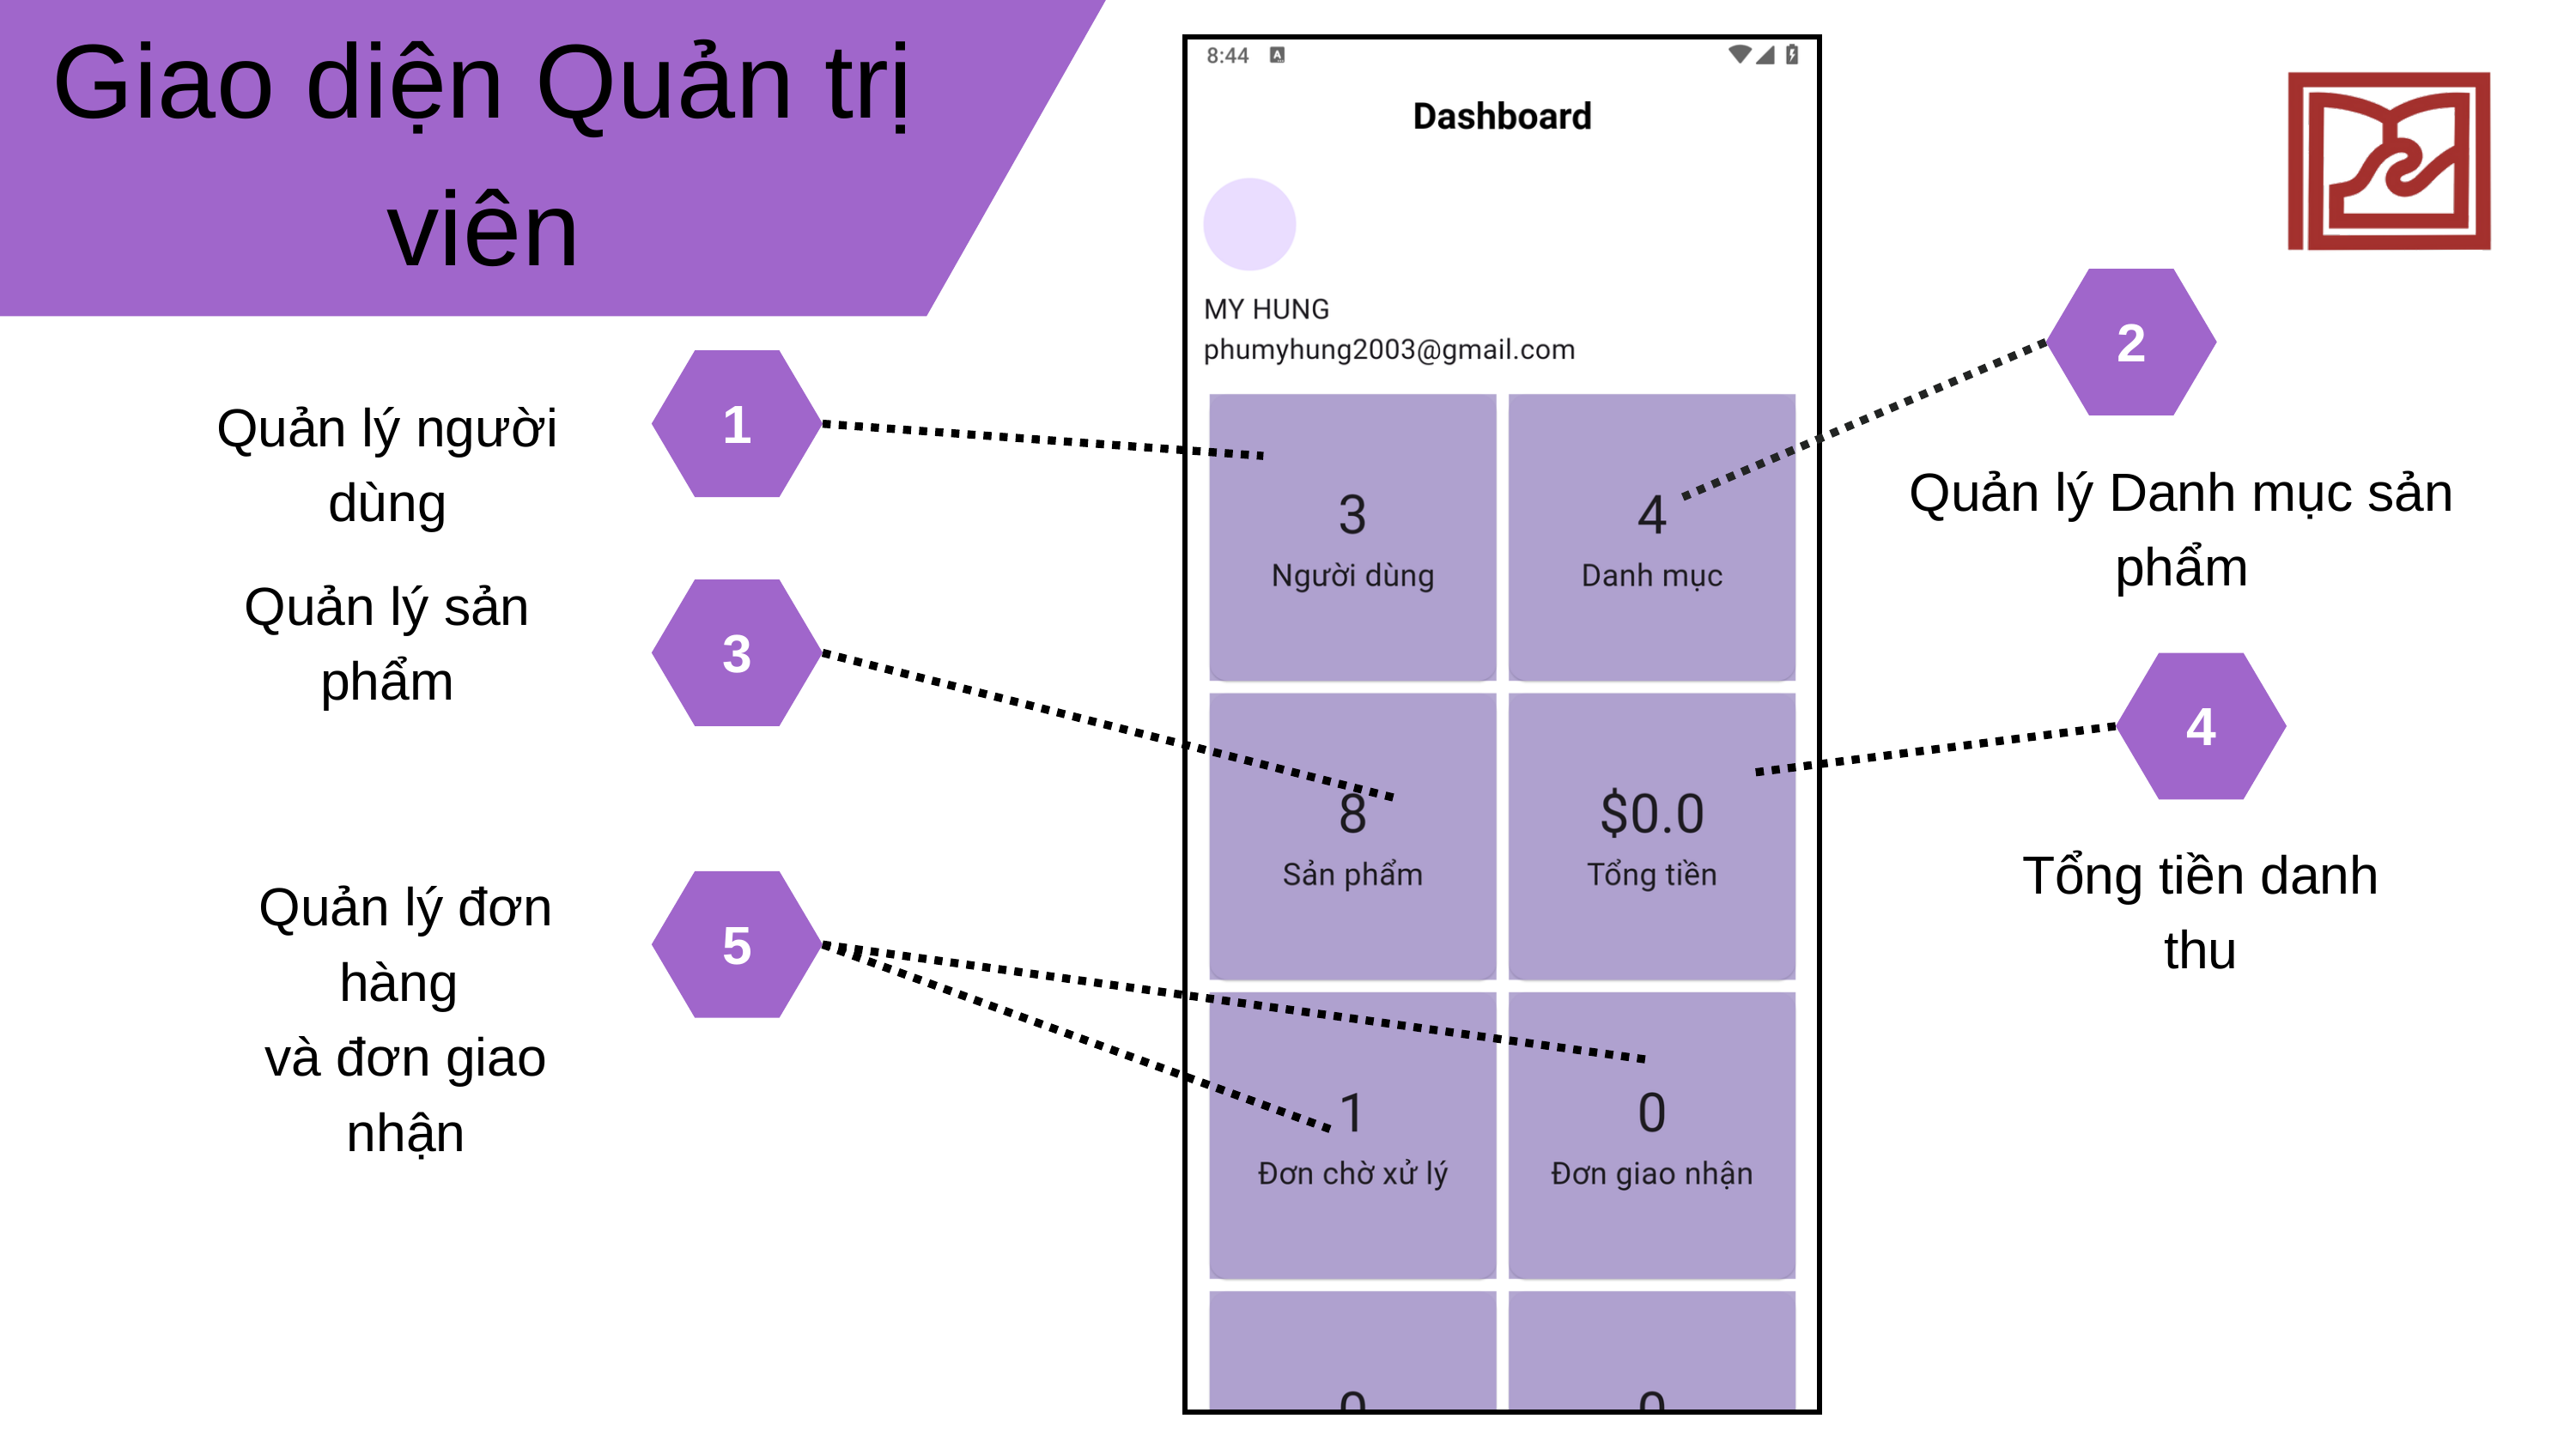

Giao diện Quản trị viên

2

1
Quản lý người dùng

Quản lý Danh mục sản phẩm
Quản lý sản phẩm

3

4

Tổng tiền danh thu
Quản lý đơn hàng
và đơn giao nhận

5